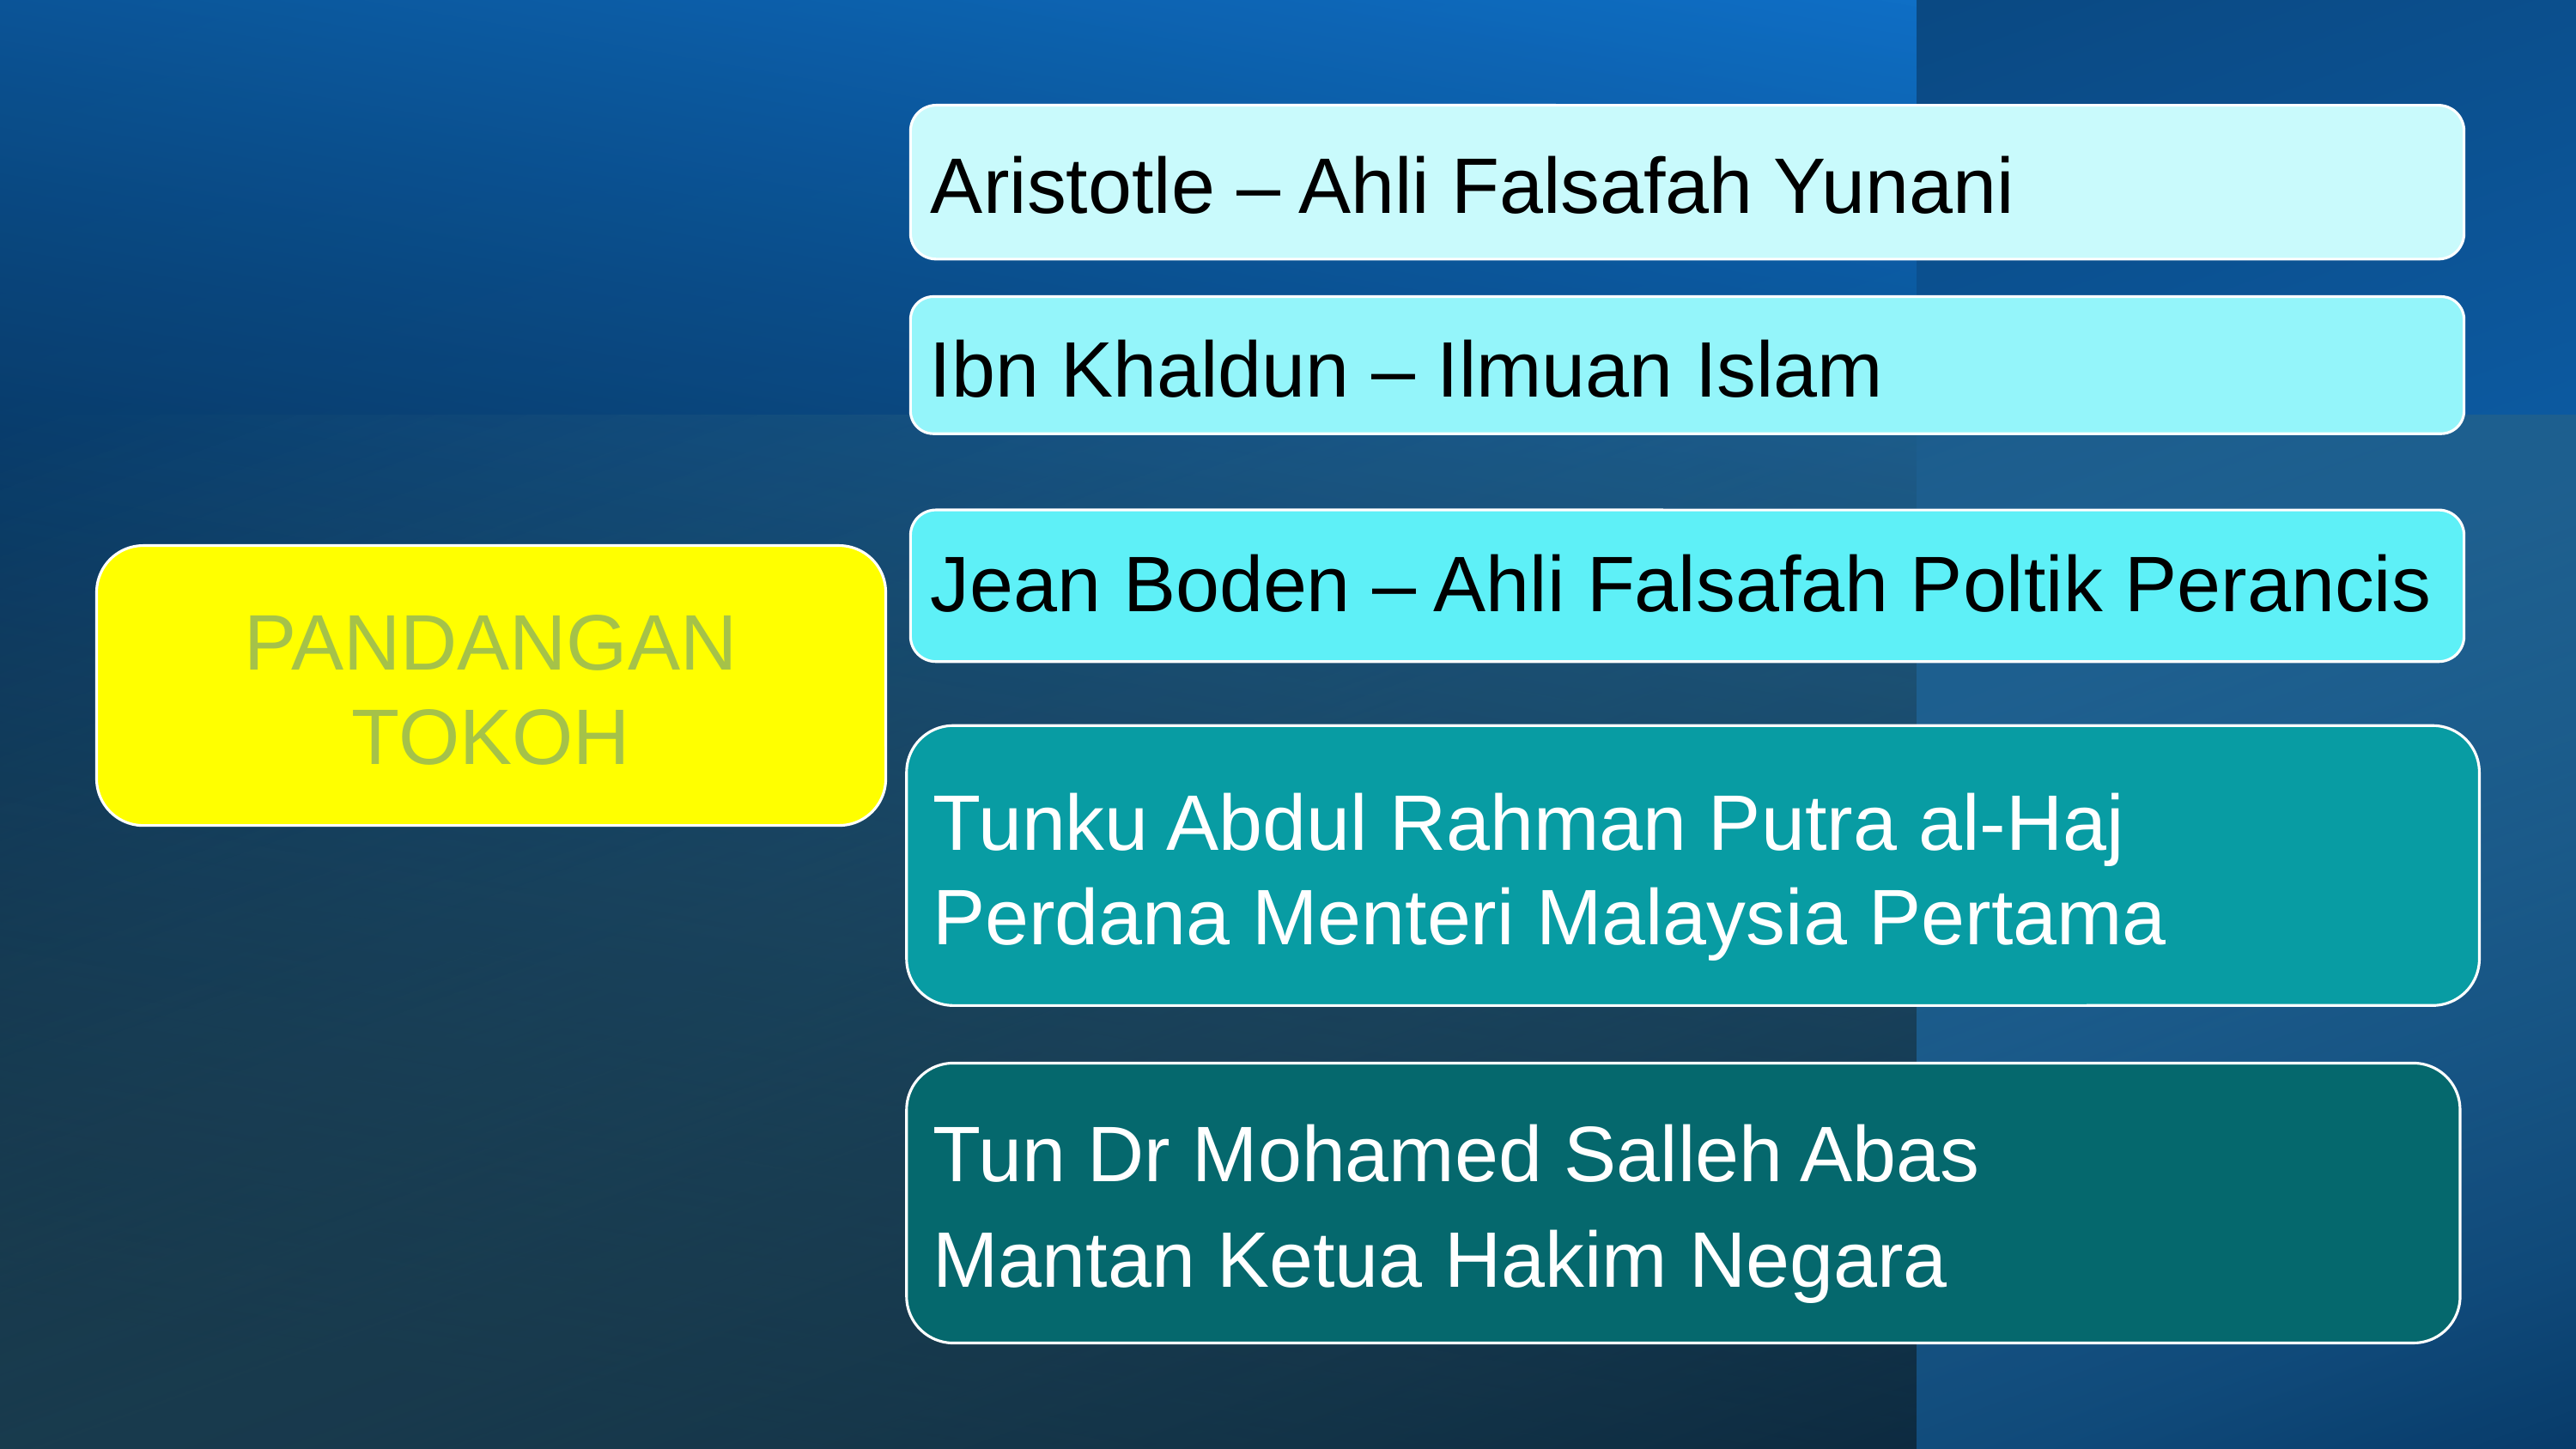

Aristotle – Ahli Falsafah Yunani
Ibn Khaldun – Ilmuan Islam
Jean Boden – Ahli Falsafah Poltik Perancis
PANDANGAN TOKOH
Tunku Abdul Rahman Putra al-Haj  Perdana Menteri Malaysia Pertama
Tun Dr Mohamed Salleh Abas
Mantan Ketua Hakim Negara